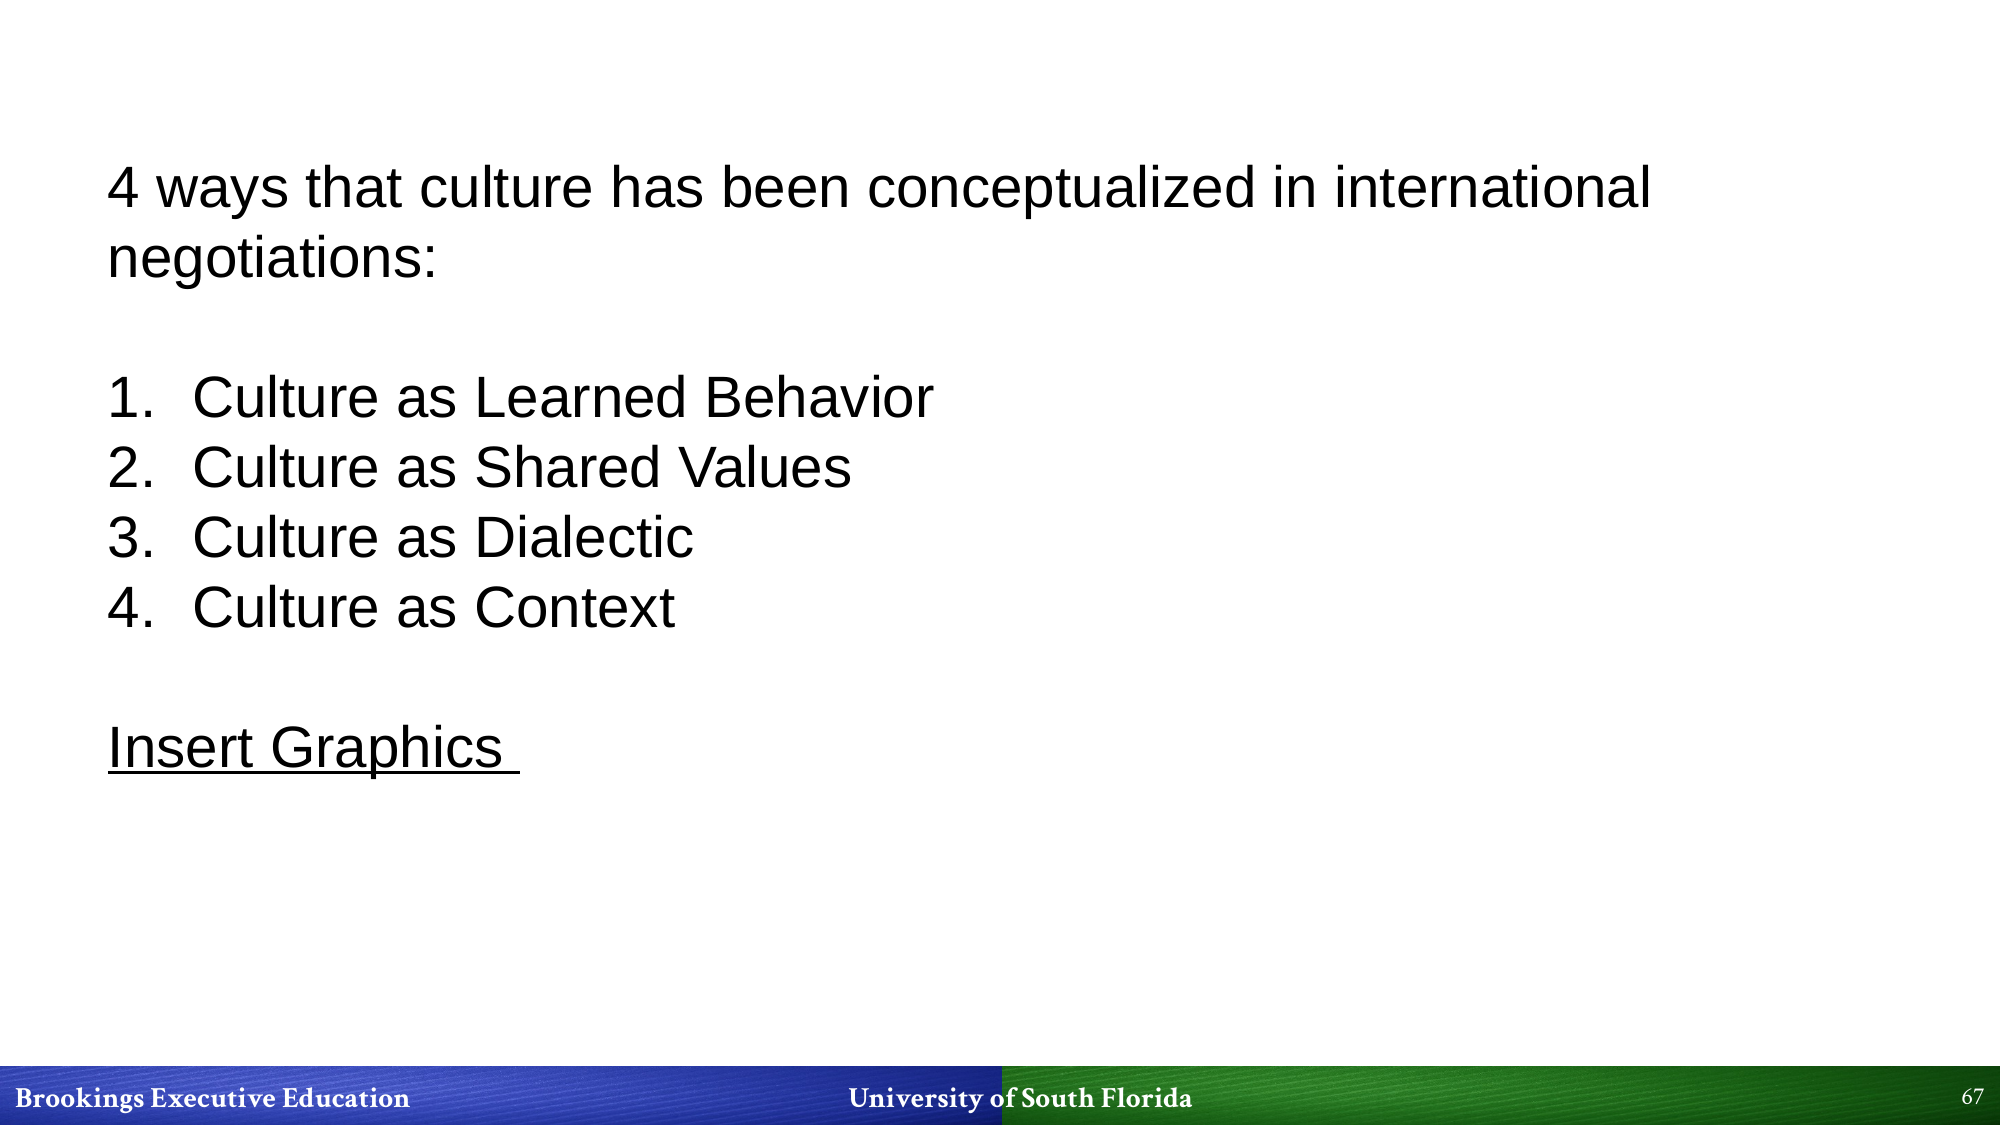

4 ways that culture has been conceptualized in international negotiations:

Culture as Learned Behavior
Culture as Shared Values
Culture as Dialectic
Culture as Context

Insert Graphics

67
Brookings Executive Education                              		              University of South Florida